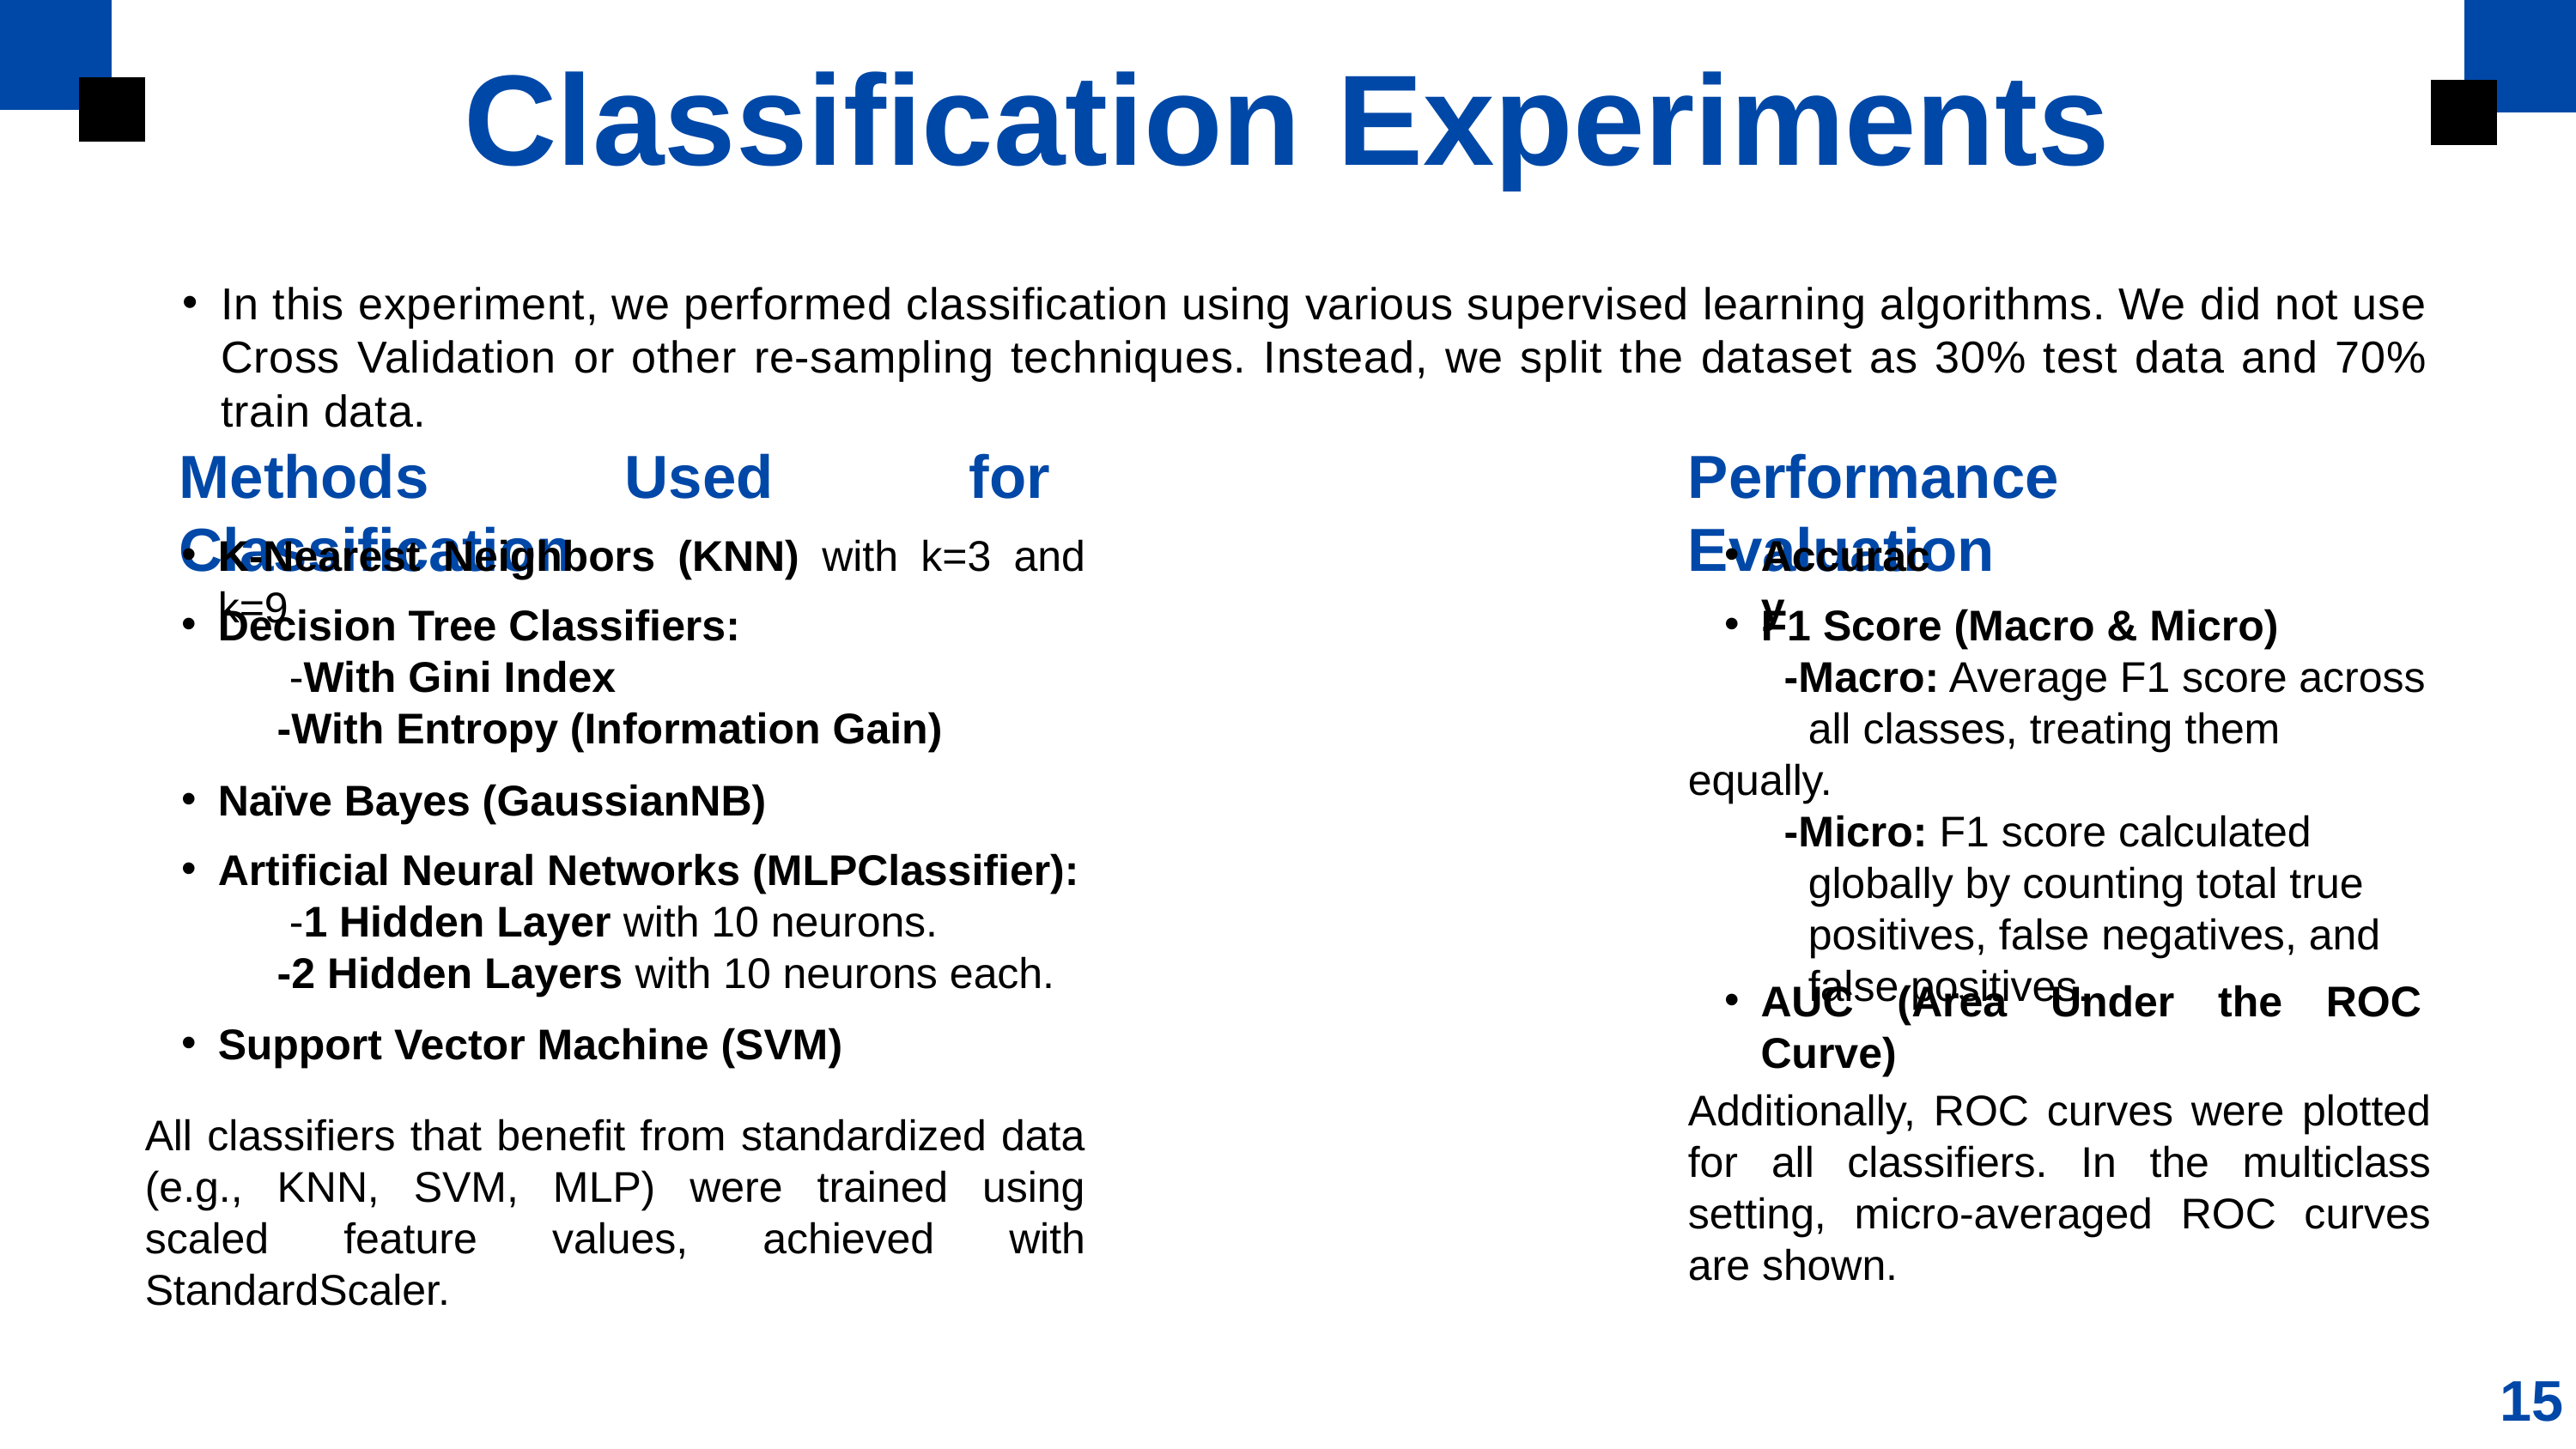

Classification Experiments

In this experiment, we performed classification using various supervised learning algorithms. We did not use Cross Validation or other re-sampling techniques. Instead, we split the dataset as 30% test data and 70% train data.
Methods Used for Classification
Performance Evaluation
K-Nearest Neighbors (KNN) with k=3 and k=9
Accuracy
Decision Tree Classifiers:
            -With Gini Index
           -With Entropy (Information Gain)

F1 Score (Macro & Micro)
        -Macro: Average F1 score across
          all classes, treating them equally.
        -Micro: F1 score calculated
          globally by counting total true
          positives, false negatives, and
          false positives.
Naïve Bayes (GaussianNB)
Artificial Neural Networks (MLPClassifier):
            -1 Hidden Layer with 10 neurons.
           -2 Hidden Layers with 10 neurons each.

AUC (Area Under the ROC Curve)
Support Vector Machine (SVM)
Additionally, ROC curves were plotted for all classifiers. In the multiclass setting, micro-averaged ROC curves are shown.
All classifiers that benefit from standardized data (e.g., KNN, SVM, MLP) were trained using scaled feature values, achieved with StandardScaler.
15